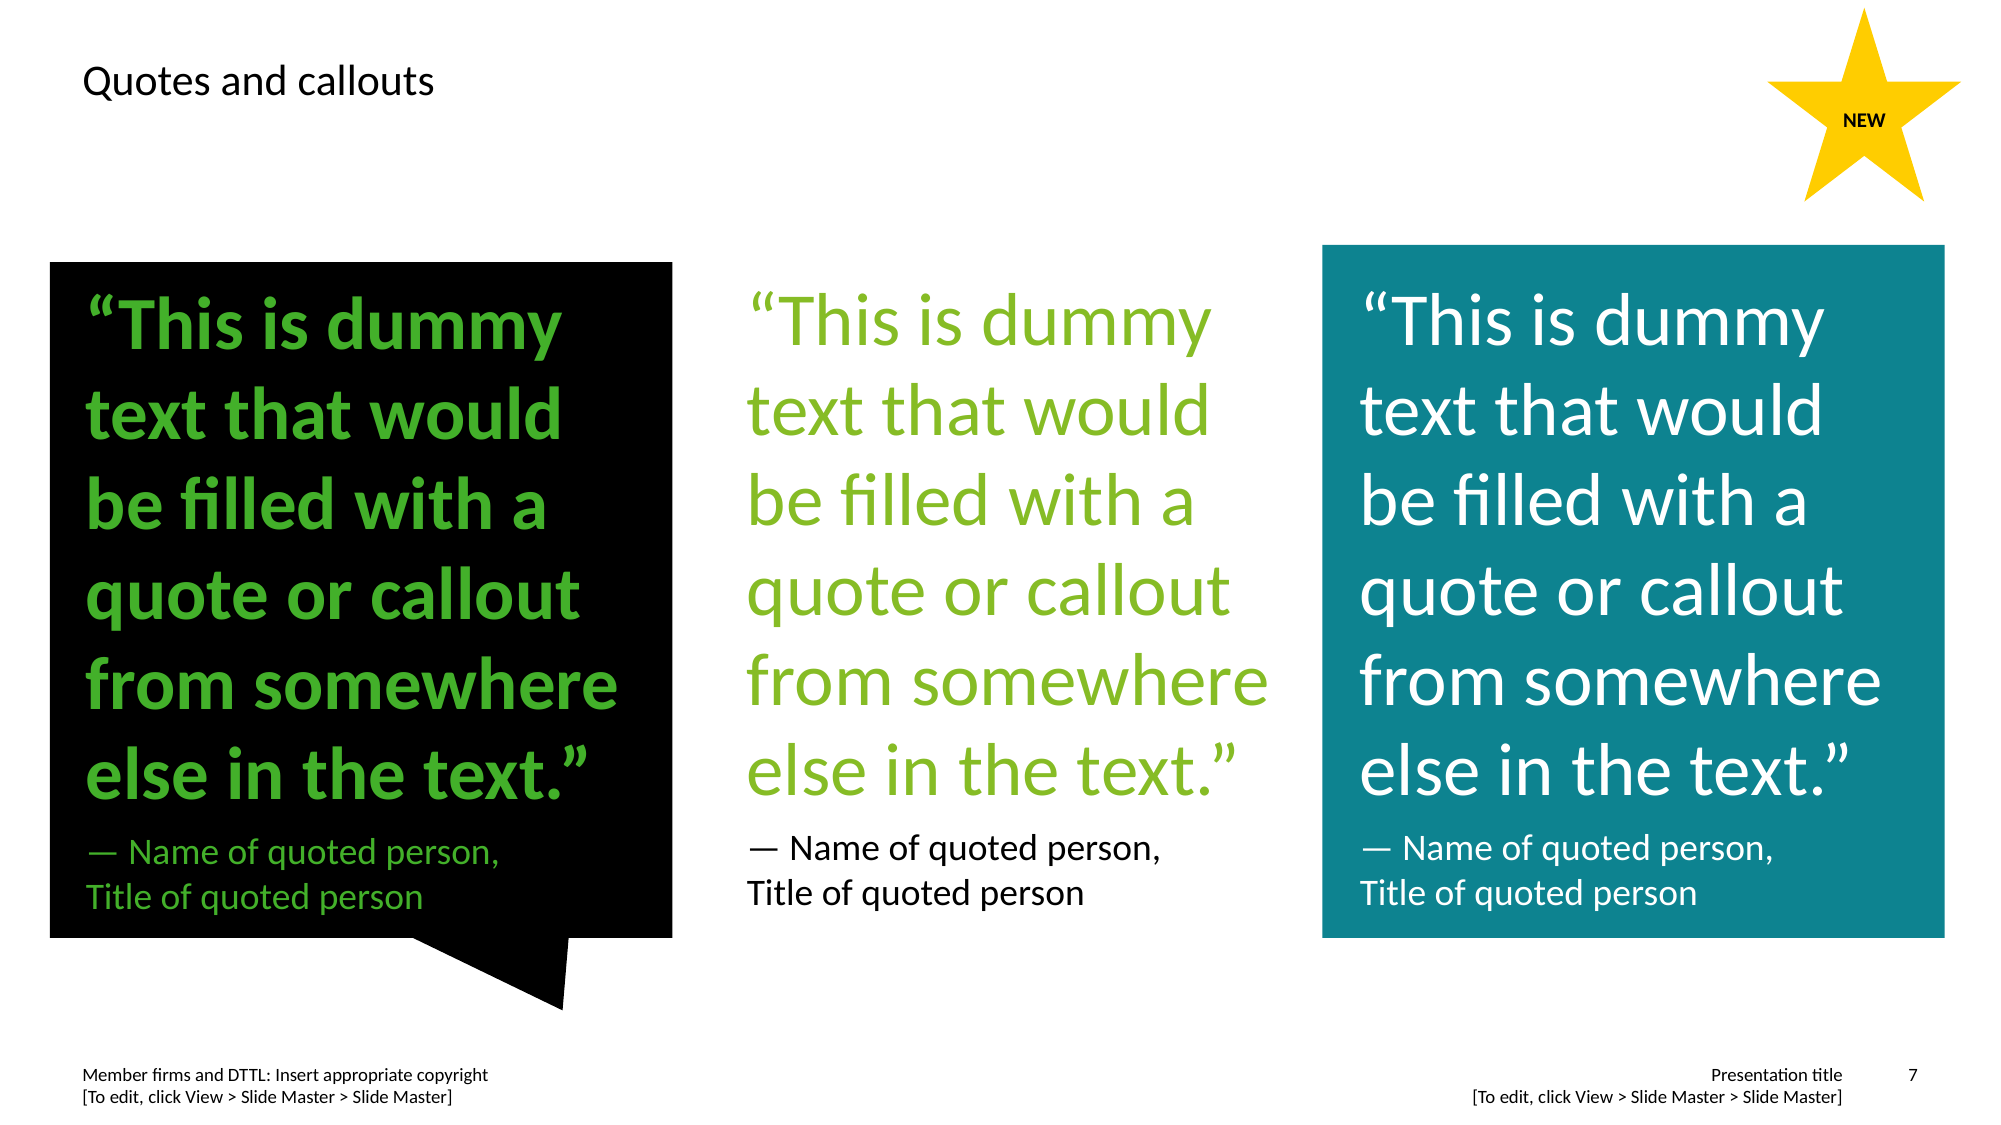

NEW
# Quotes and callouts

“This is dummy text that would be filled with a quote or callout from somewhere else in the text.”
— Name of quoted person,
Title of quoted person

“This is dummy text that would be filled with a quote or callout from somewhere else in the text.”
— Name of quoted person,
Title of quoted person

“This is dummy text that would be filled with a quote or callout from somewhere else in the text.”
— Name of quoted person,
Title of quoted person